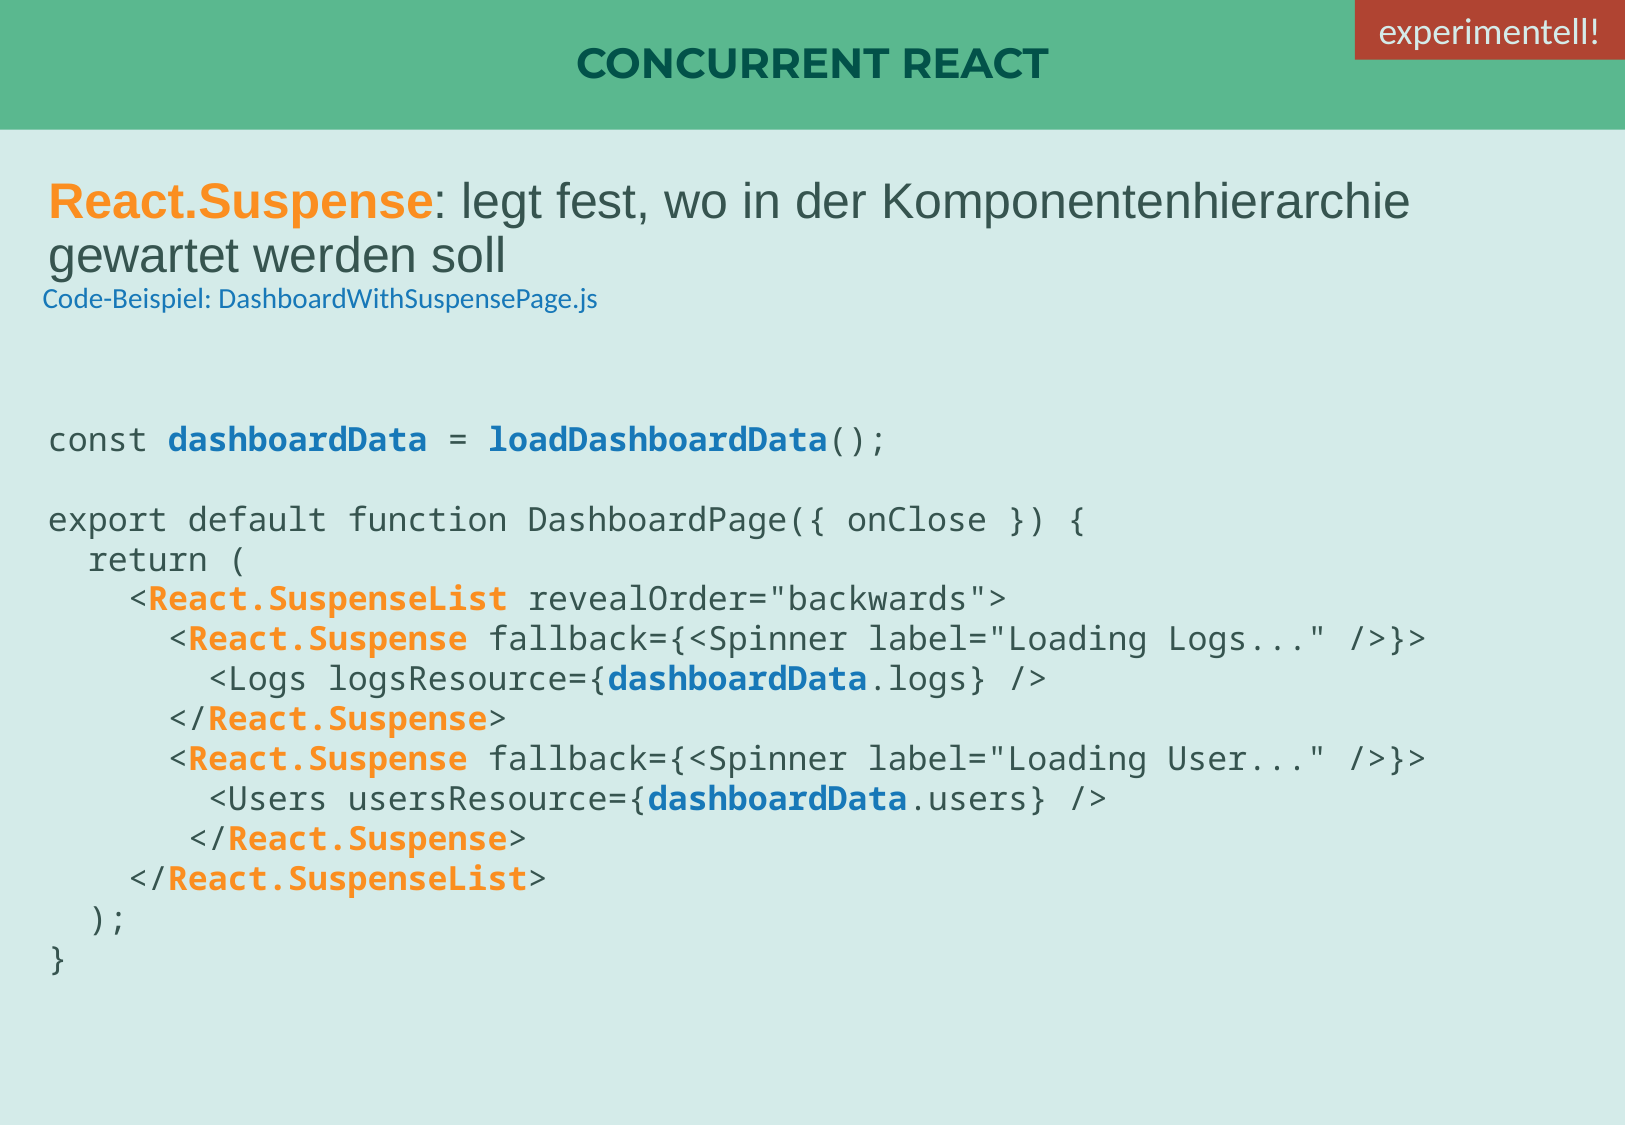

experimentell!
# concurrent React
React.Suspense: legt fest, wo in der Komponentenhierarchie gewartet werden soll

Code-Beispiel: DashboardWithSuspensePage.js
const dashboardData = loadDashboardData();

export default function DashboardPage({ onClose }) {
  return (
    <React.SuspenseList revealOrder="backwards">
      <React.Suspense fallback={<Spinner label="Loading Logs..." />}>
        <Logs logsResource={dashboardData.logs} />
      </React.Suspense>
      <React.Suspense fallback={<Spinner label="Loading User..." />}>
        <Users usersResource={dashboardData.users} />
       </React.Suspense>
    </React.SuspenseList>
  );
}